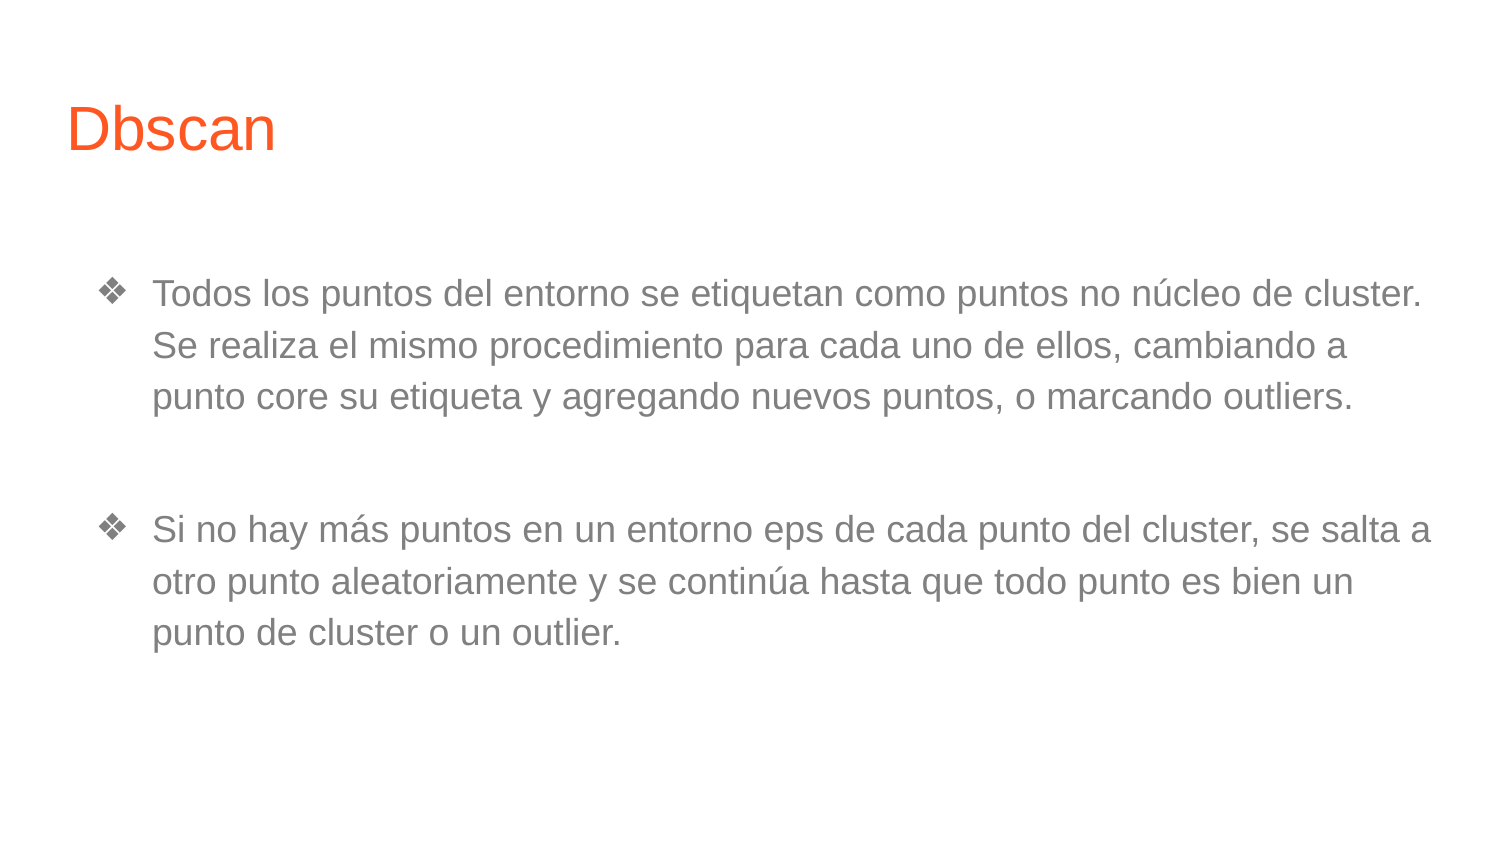

Dbscan

Todos los puntos del entorno se etiquetan como puntos no núcleo de cluster. Se realiza el mismo procedimiento para cada uno de ellos, cambiando a punto core su etiqueta y agregando nuevos puntos, o marcando outliers.

Si no hay más puntos en un entorno eps de cada punto del cluster, se salta a otro punto aleatoriamente y se continúa hasta que todo punto es bien un punto de cluster o un outlier.